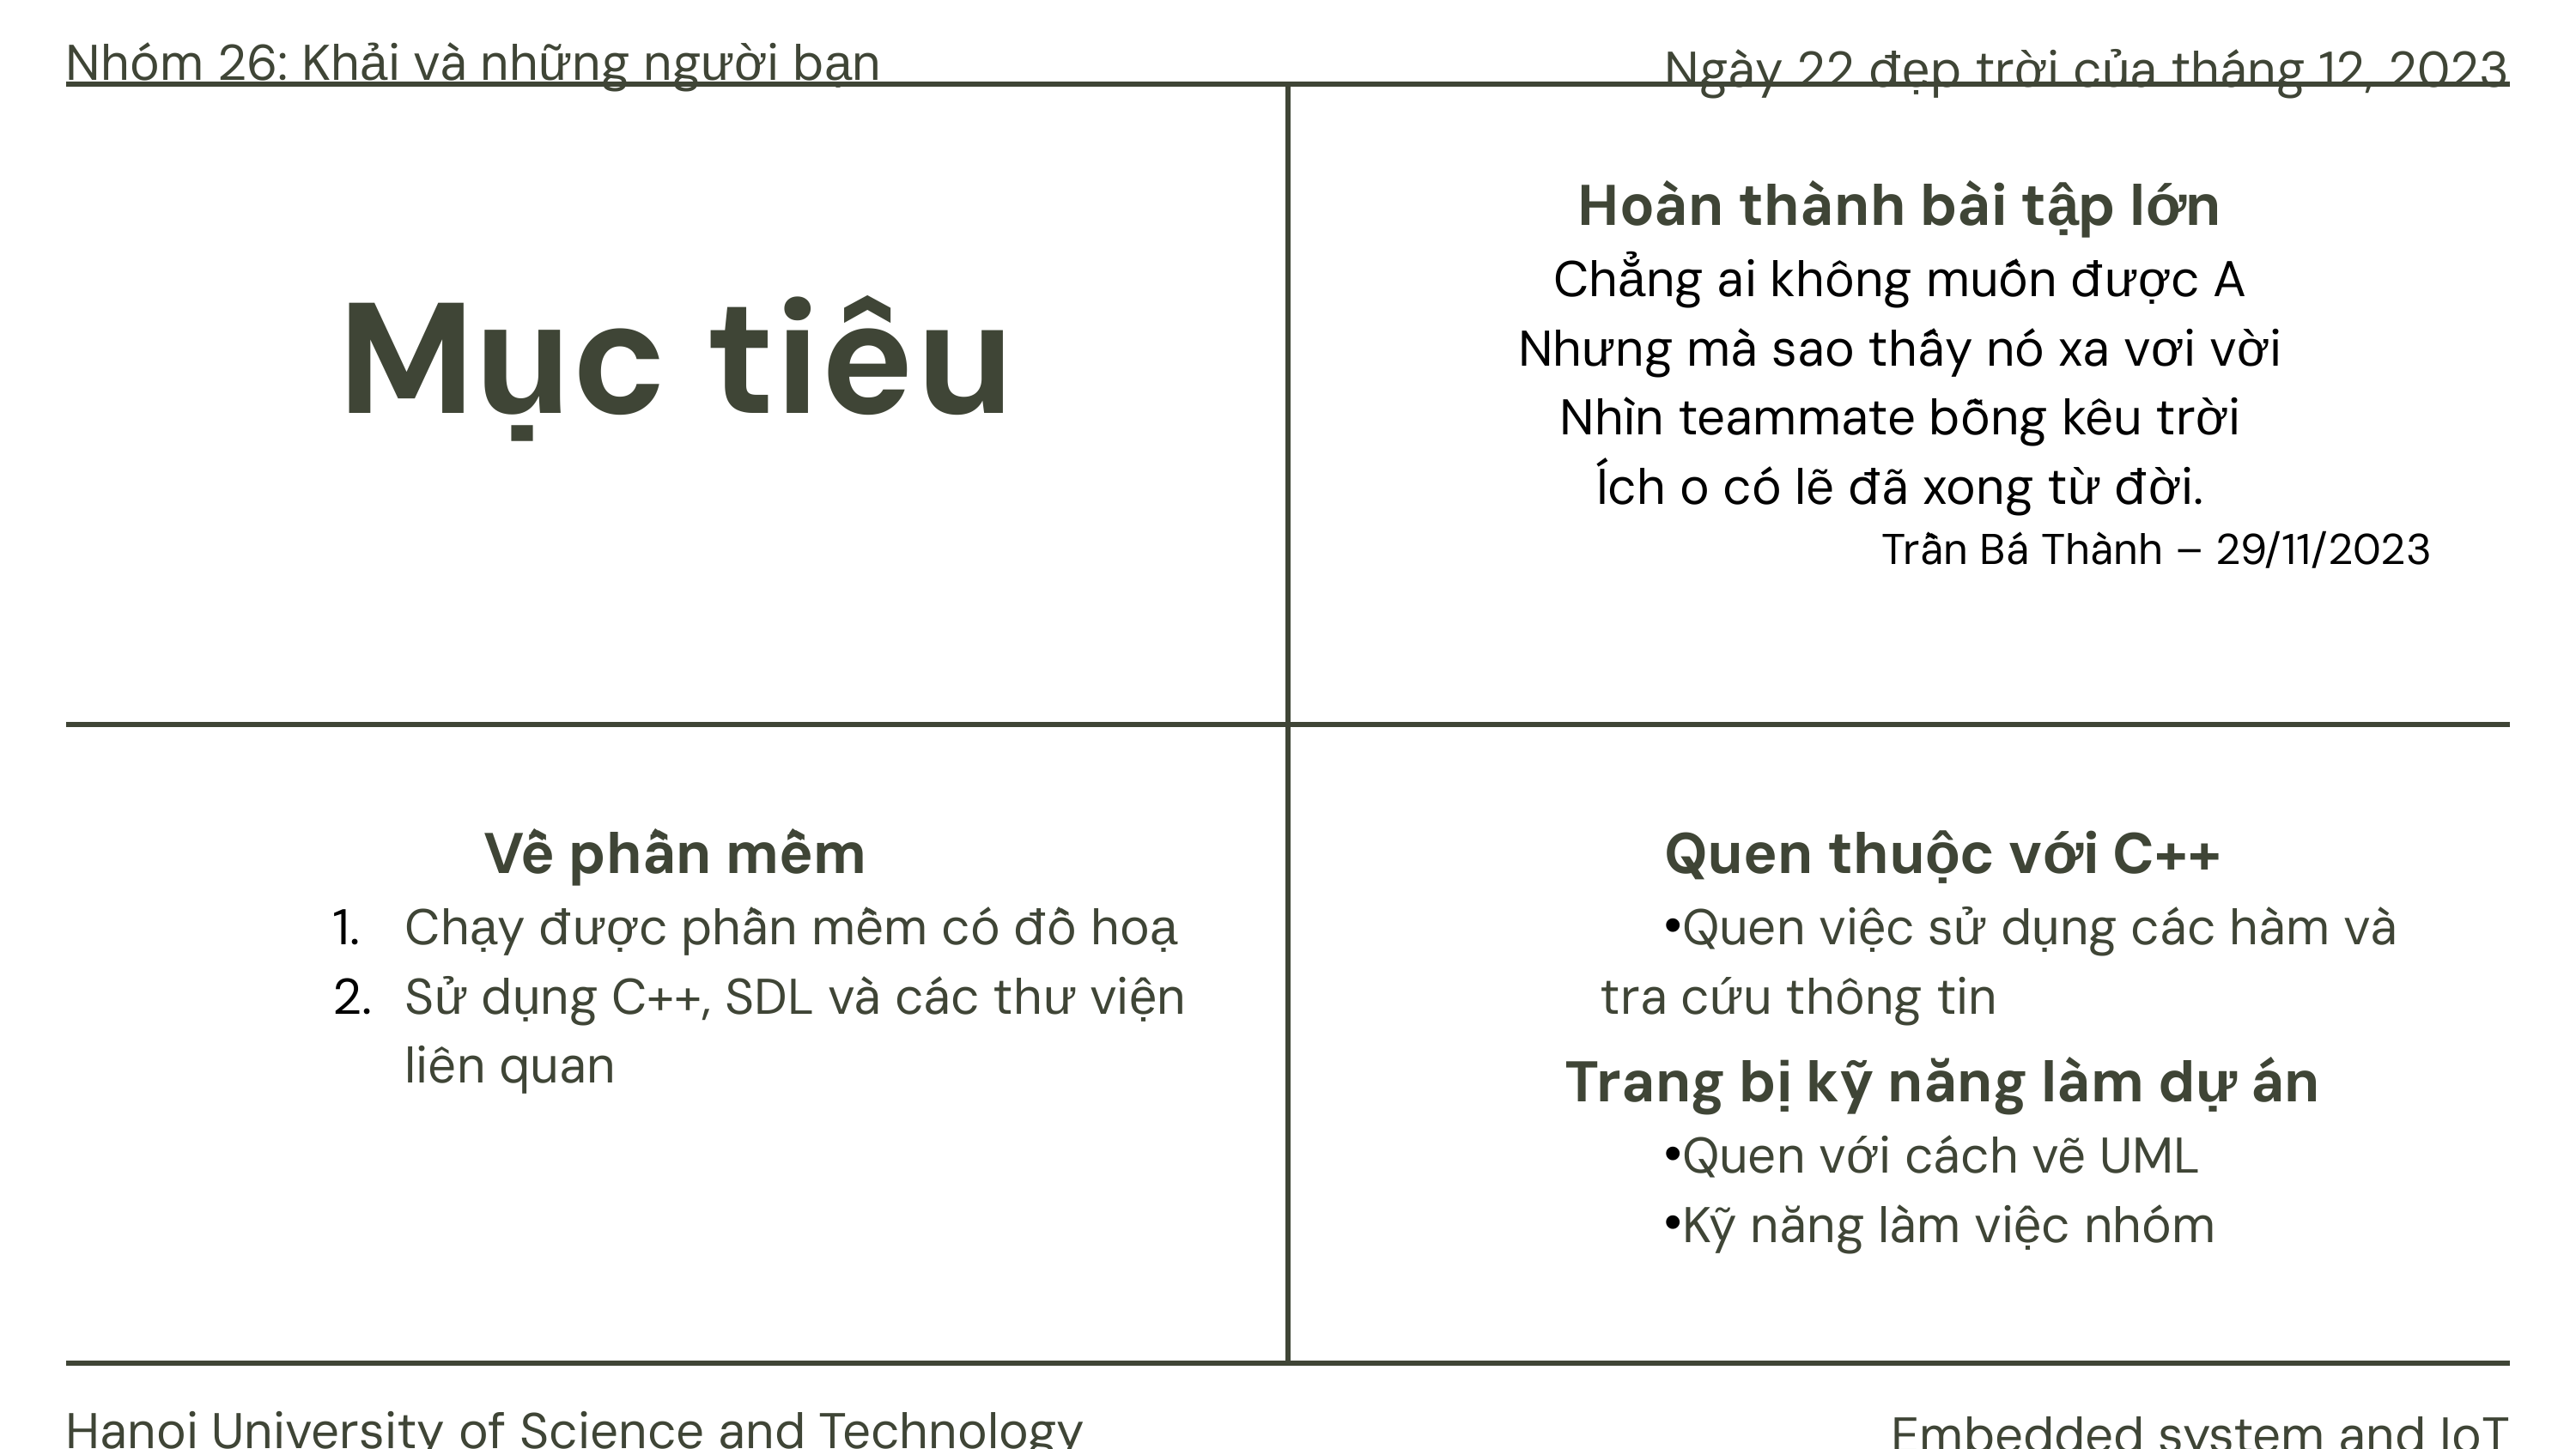

Nhóm 26: Khải và những người bạn
Ngày 22 đẹp trời của tháng 12, 2023
Hoàn thành bài tập lớn
Mục tiêu
Chẳng ai không muốn được A
Nhưng mà sao thấy nó xa vơi vời
Nhìn teammate bỗng kêu trời
Ích o có lẽ đã xong từ đời.
Trần Bá Thành – 29/11/2023
Về phần mềm
Quen thuộc với C++
Chạy được phần mềm có đồ hoạ
Sử dụng C++, SDL và các thư viện liên quan
Quen việc sử dụng các hàm và tra cứu thông tin
Trang bị kỹ năng làm dự án
Quen với cách vẽ UML
Kỹ năng làm việc nhóm
Hanoi University of Science and Technology
Embedded system and IoT